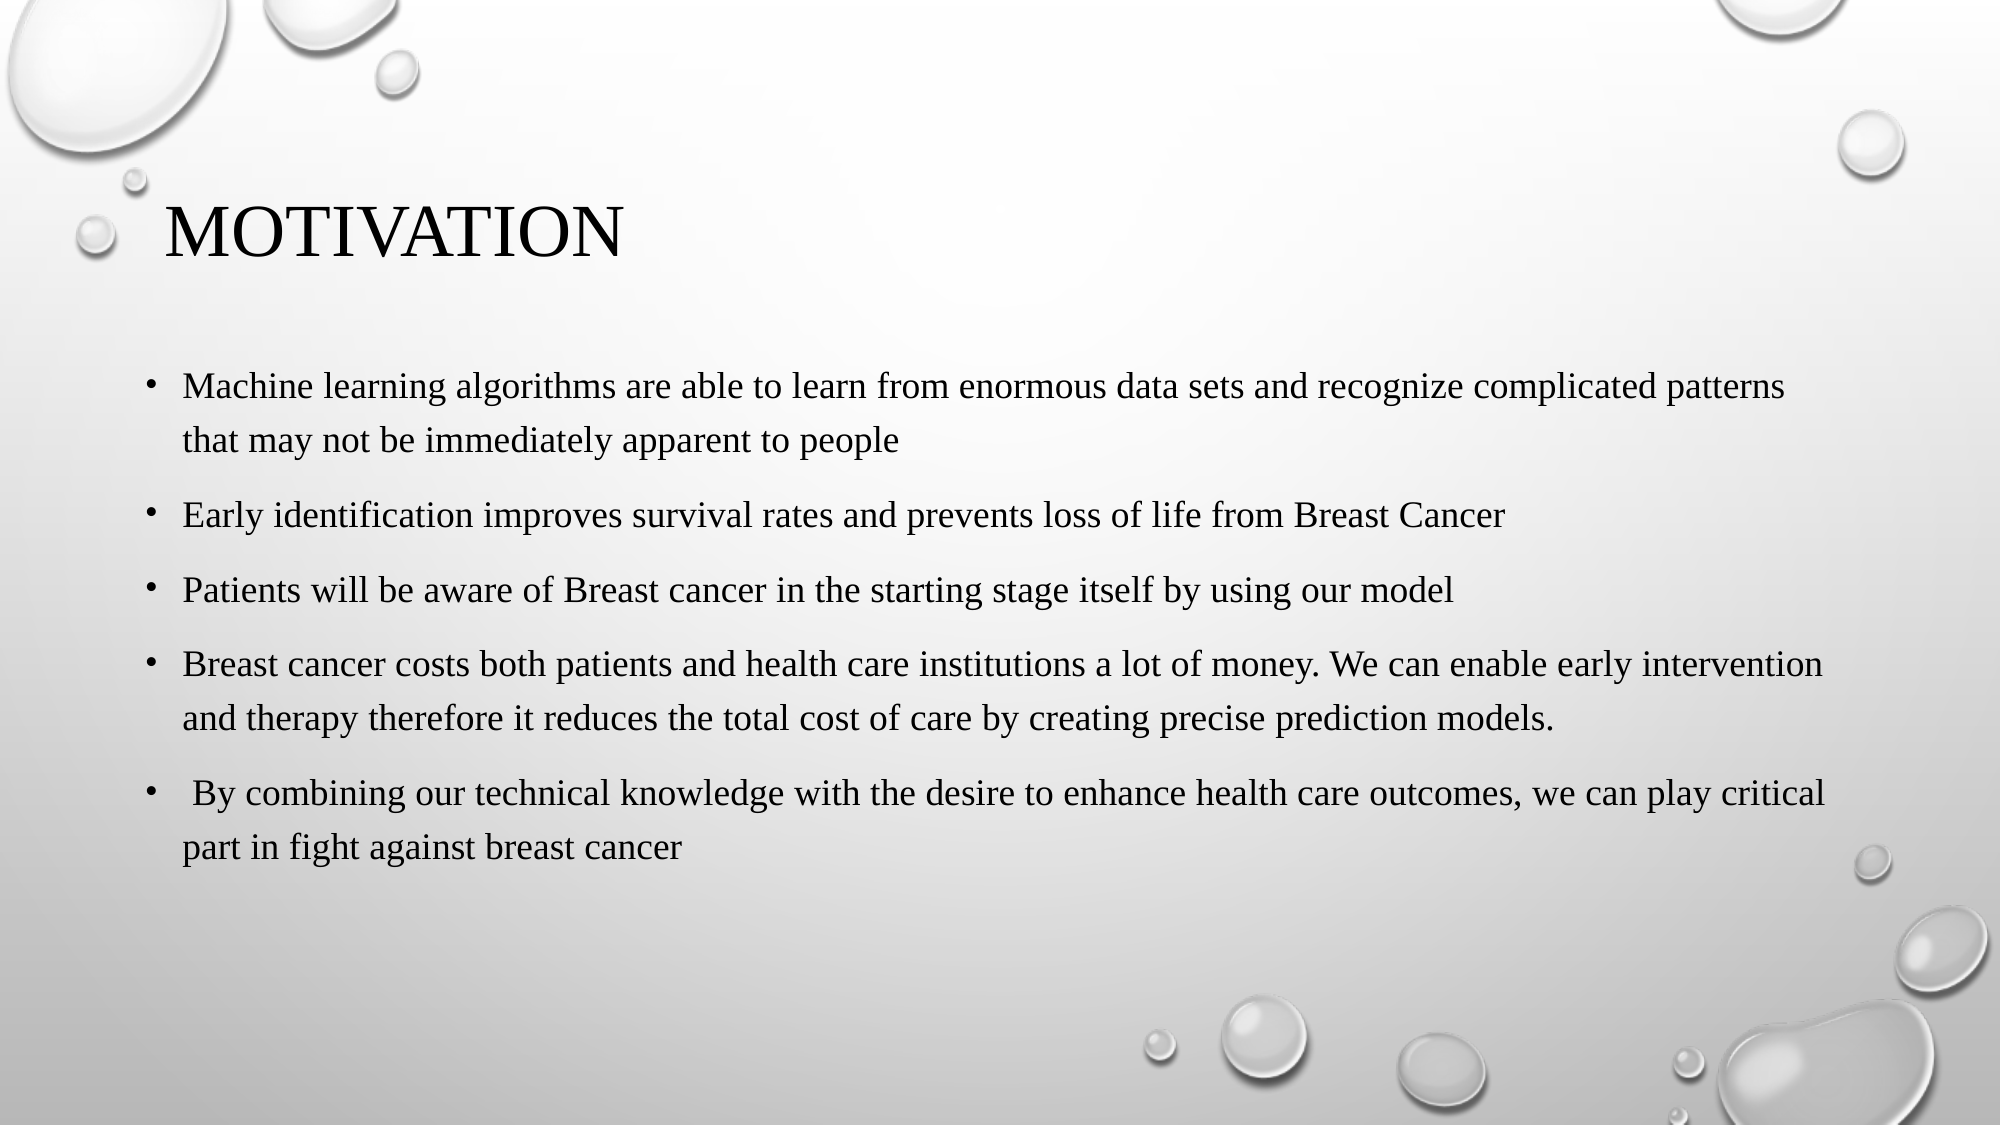

# MOTIVATION
Machine learning algorithms are able to learn from enormous data sets and recognize complicated patterns that may not be immediately apparent to people
Early identification improves survival rates and prevents loss of life from Breast Cancer
Patients will be aware of Breast cancer in the starting stage itself by using our model
Breast cancer costs both patients and health care institutions a lot of money. We can enable early intervention and therapy therefore it reduces the total cost of care by creating precise prediction models.
 By combining our technical knowledge with the desire to enhance health care outcomes, we can play critical part in fight against breast cancer